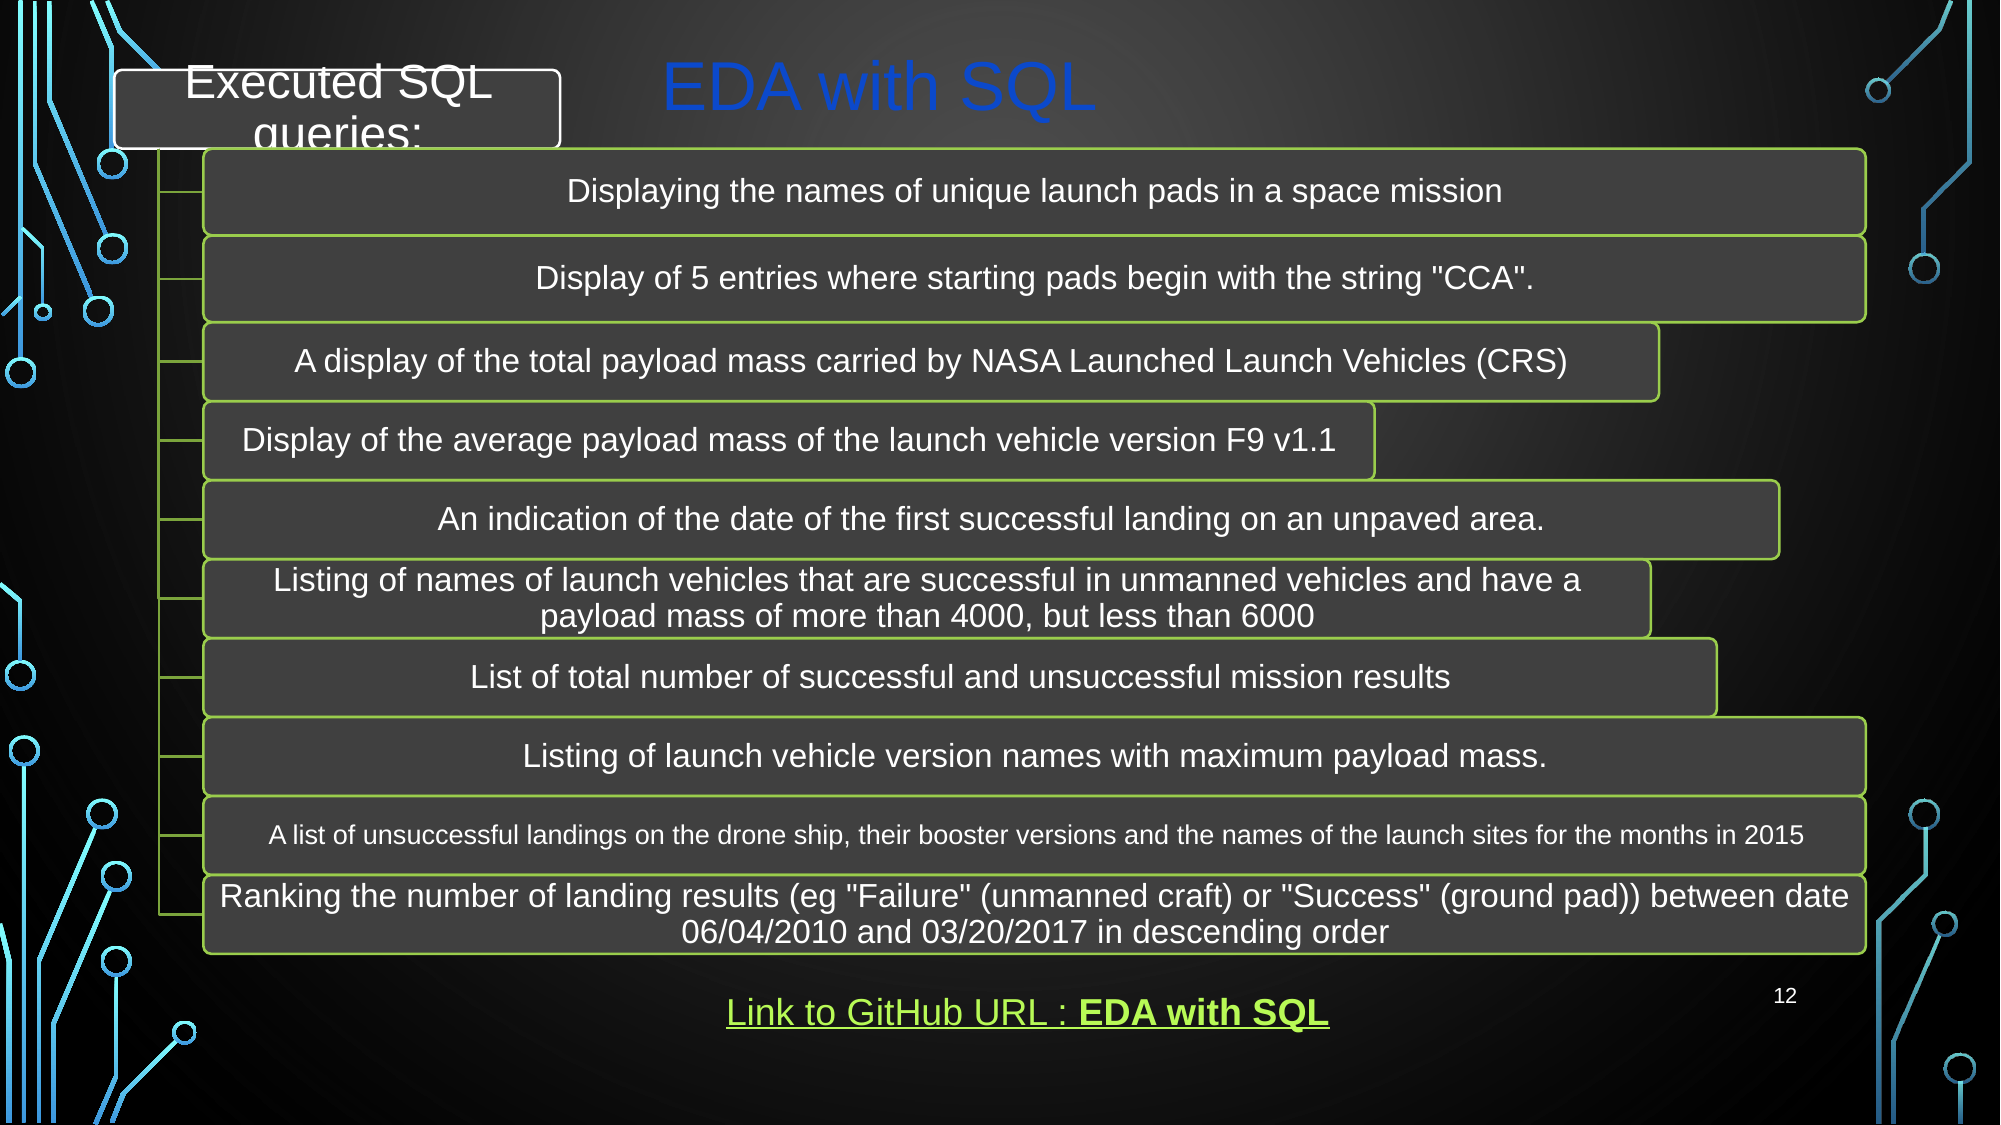

EDA with SQL
Executed SQL queries:
Displaying the names of unique launch pads in a space mission
Display of 5 entries where starting pads begin with the string "CCA".
A display of the total payload mass carried by NASA Launched Launch Vehicles (CRS)
Display of the average payload mass of the launch vehicle version F9 v1.1
An indication of the date of the first successful landing on an unpaved area.
Listing of names of launch vehicles that are successful in unmanned vehicles and have a payload mass of more than 4000, but less than 6000
List of total number of successful and unsuccessful mission results
Listing of launch vehicle version names with maximum payload mass.
A list of unsuccessful landings on the drone ship, their booster versions and the names of the launch sites for the months in 2015
Ranking the number of landing results (eg "Failure" (unmanned craft) or "Success" (ground pad)) between date 06/04/2010 and 03/20/2017 in descending order
12
Link to GitHub URL : EDA with SQL